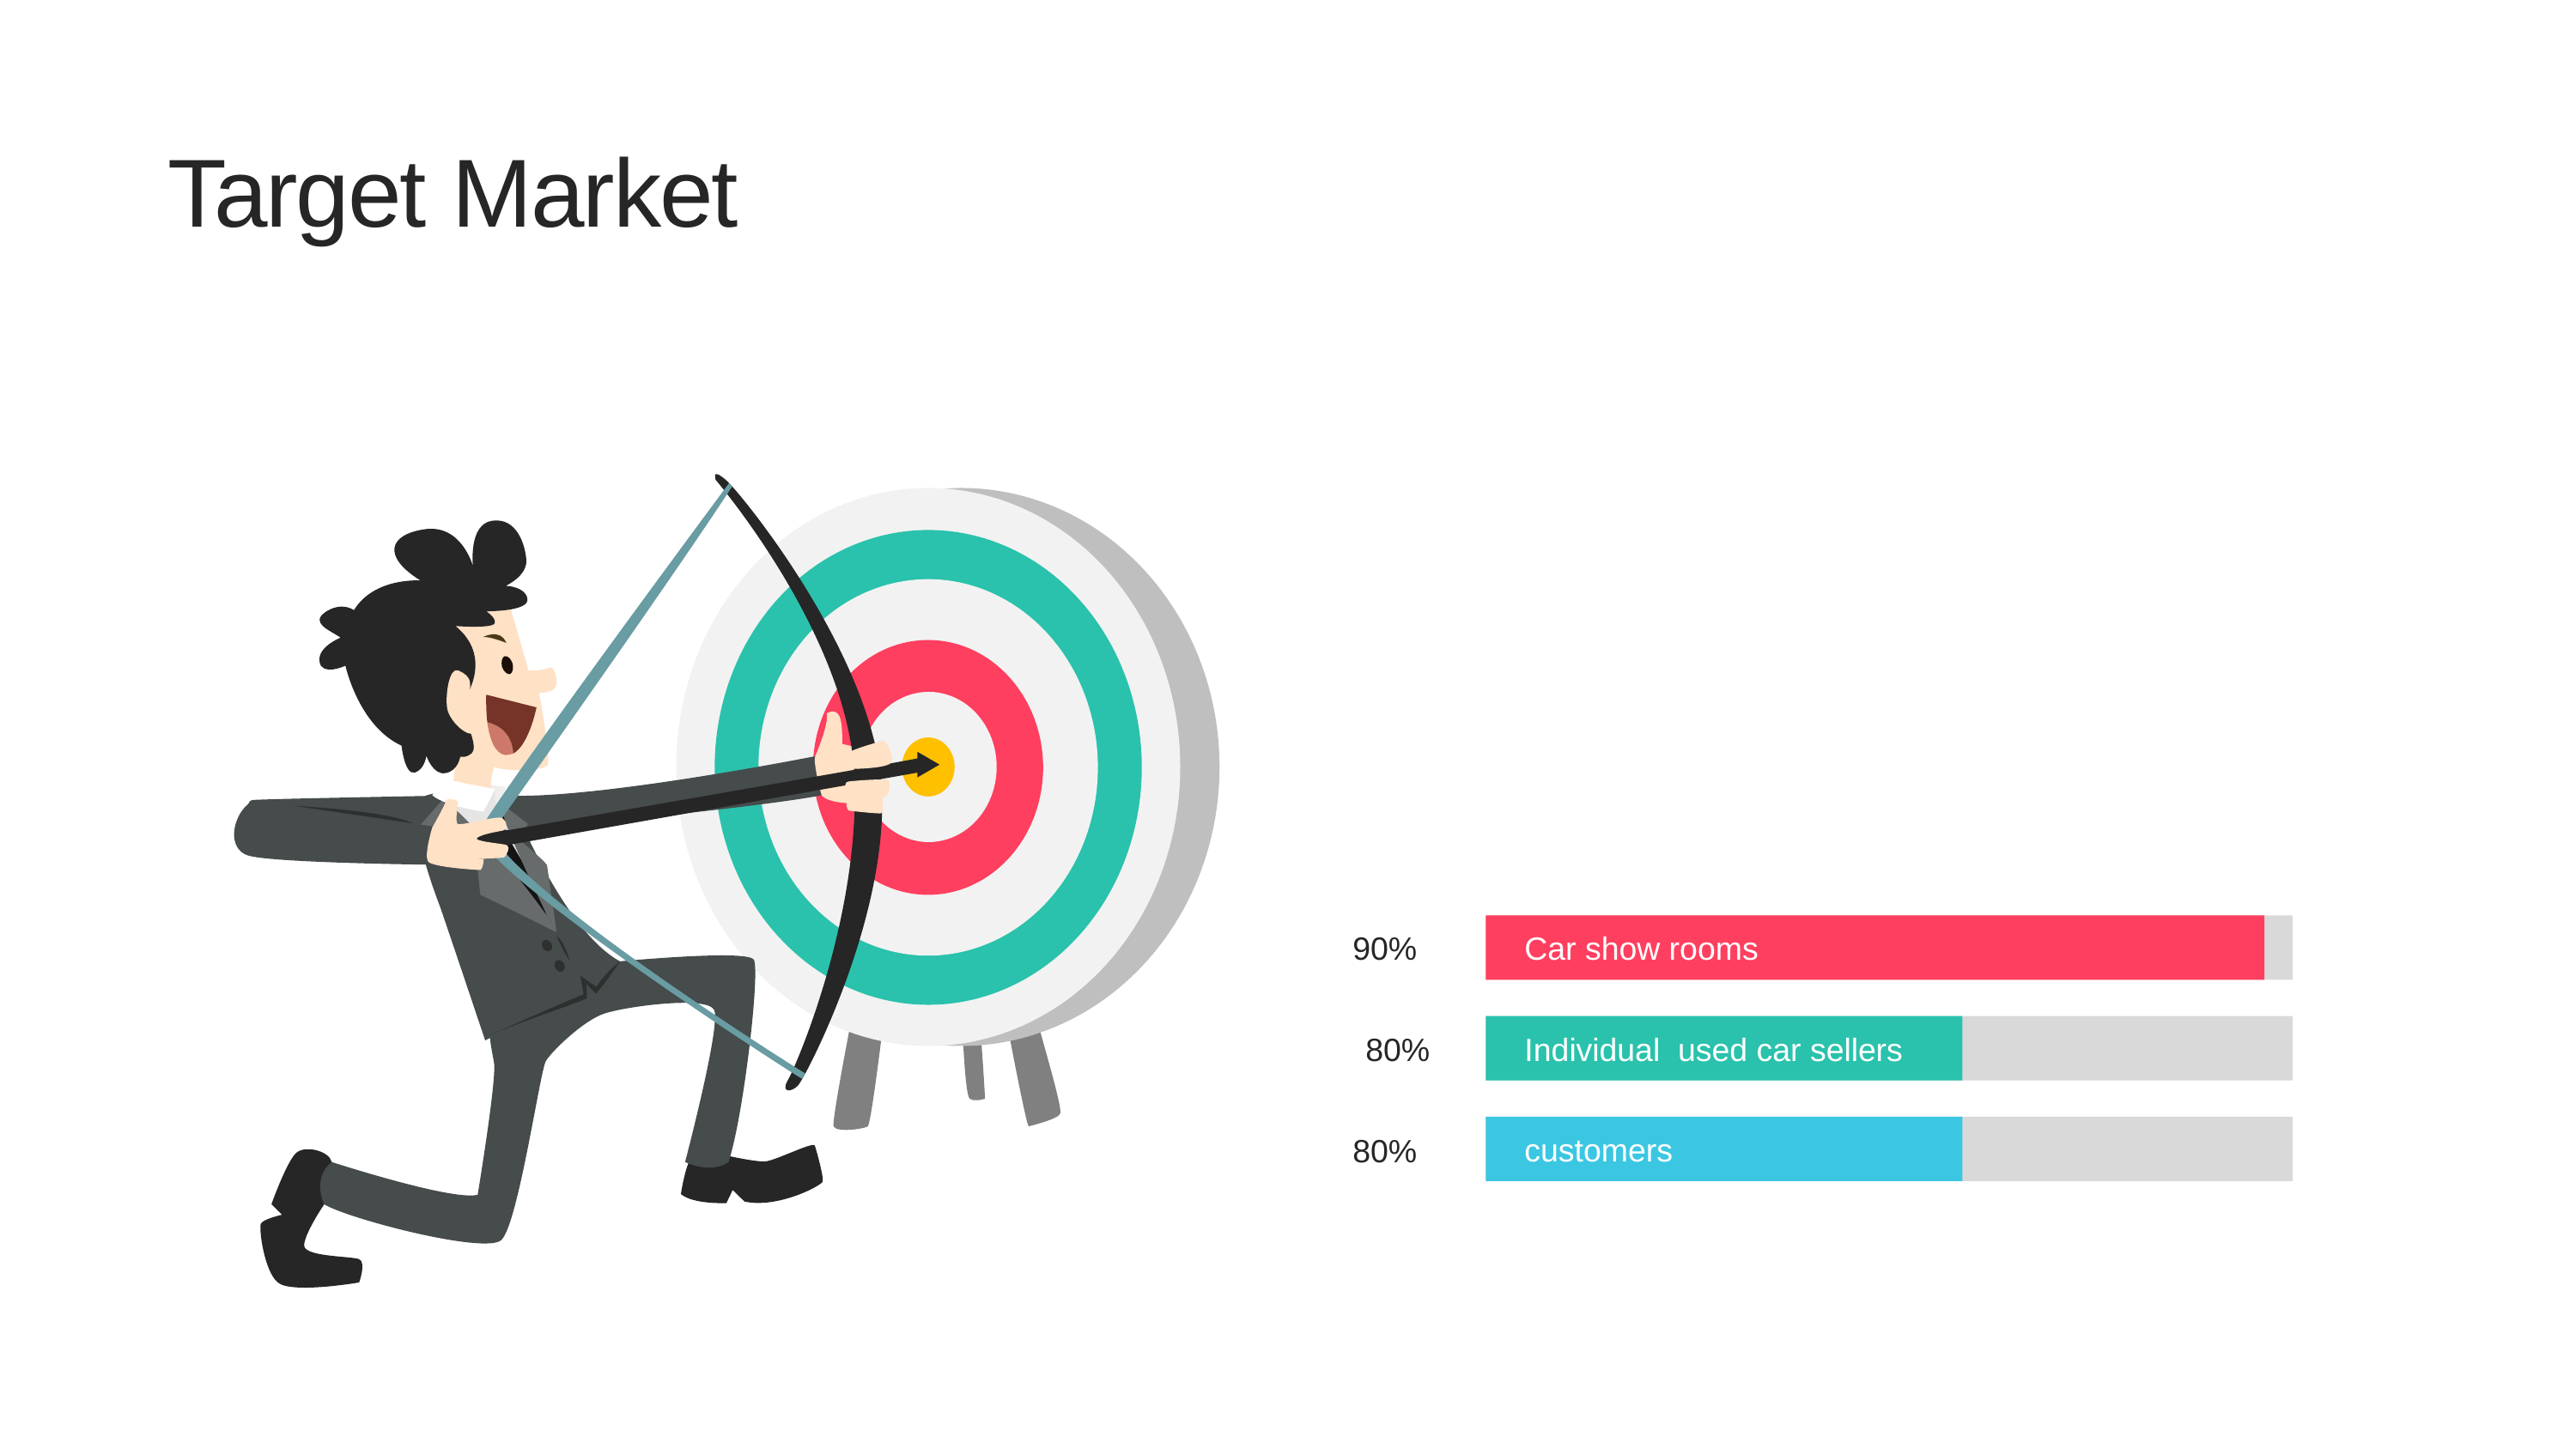

# Target Market

Car show rooms

90%

Individual  used car sellers
80%

customers
80%